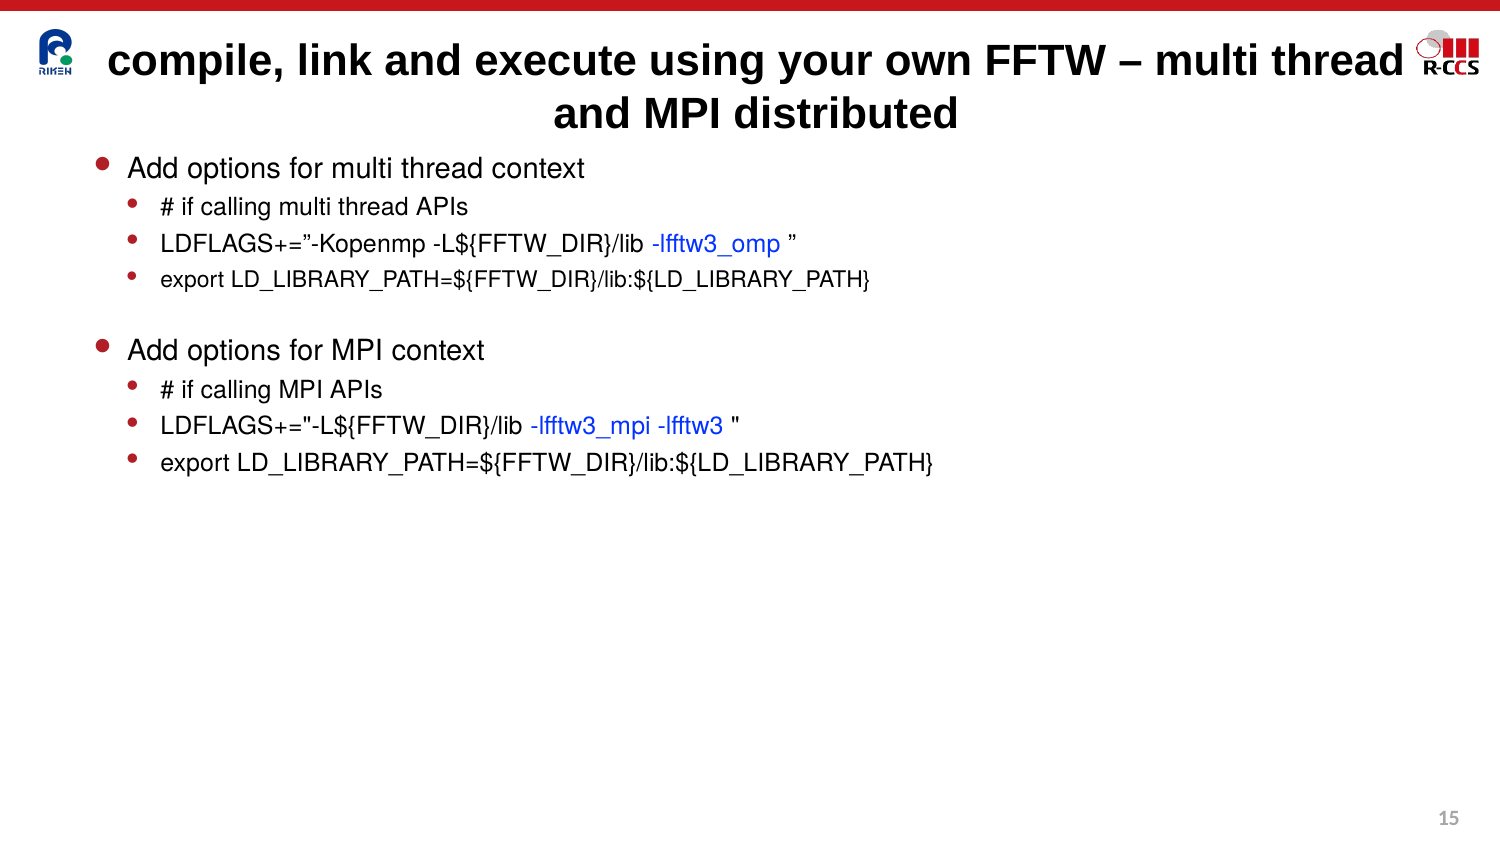

# compile, link and execute using your own FFTW – multi thread and MPI distributed

Add options for multi thread context
# if calling multi thread APIs
LDFLAGS+=”-Kopenmp -L${FFTW_DIR}/lib -lfftw3_omp ”
export LD_LIBRARY_PATH=${FFTW_DIR}/lib:${LD_LIBRARY_PATH}

Add options for MPI context
# if calling MPI APIs
LDFLAGS+="-L${FFTW_DIR}/lib -lfftw3_mpi -lfftw3 "
export LD_LIBRARY_PATH=${FFTW_DIR}/lib:${LD_LIBRARY_PATH}

15